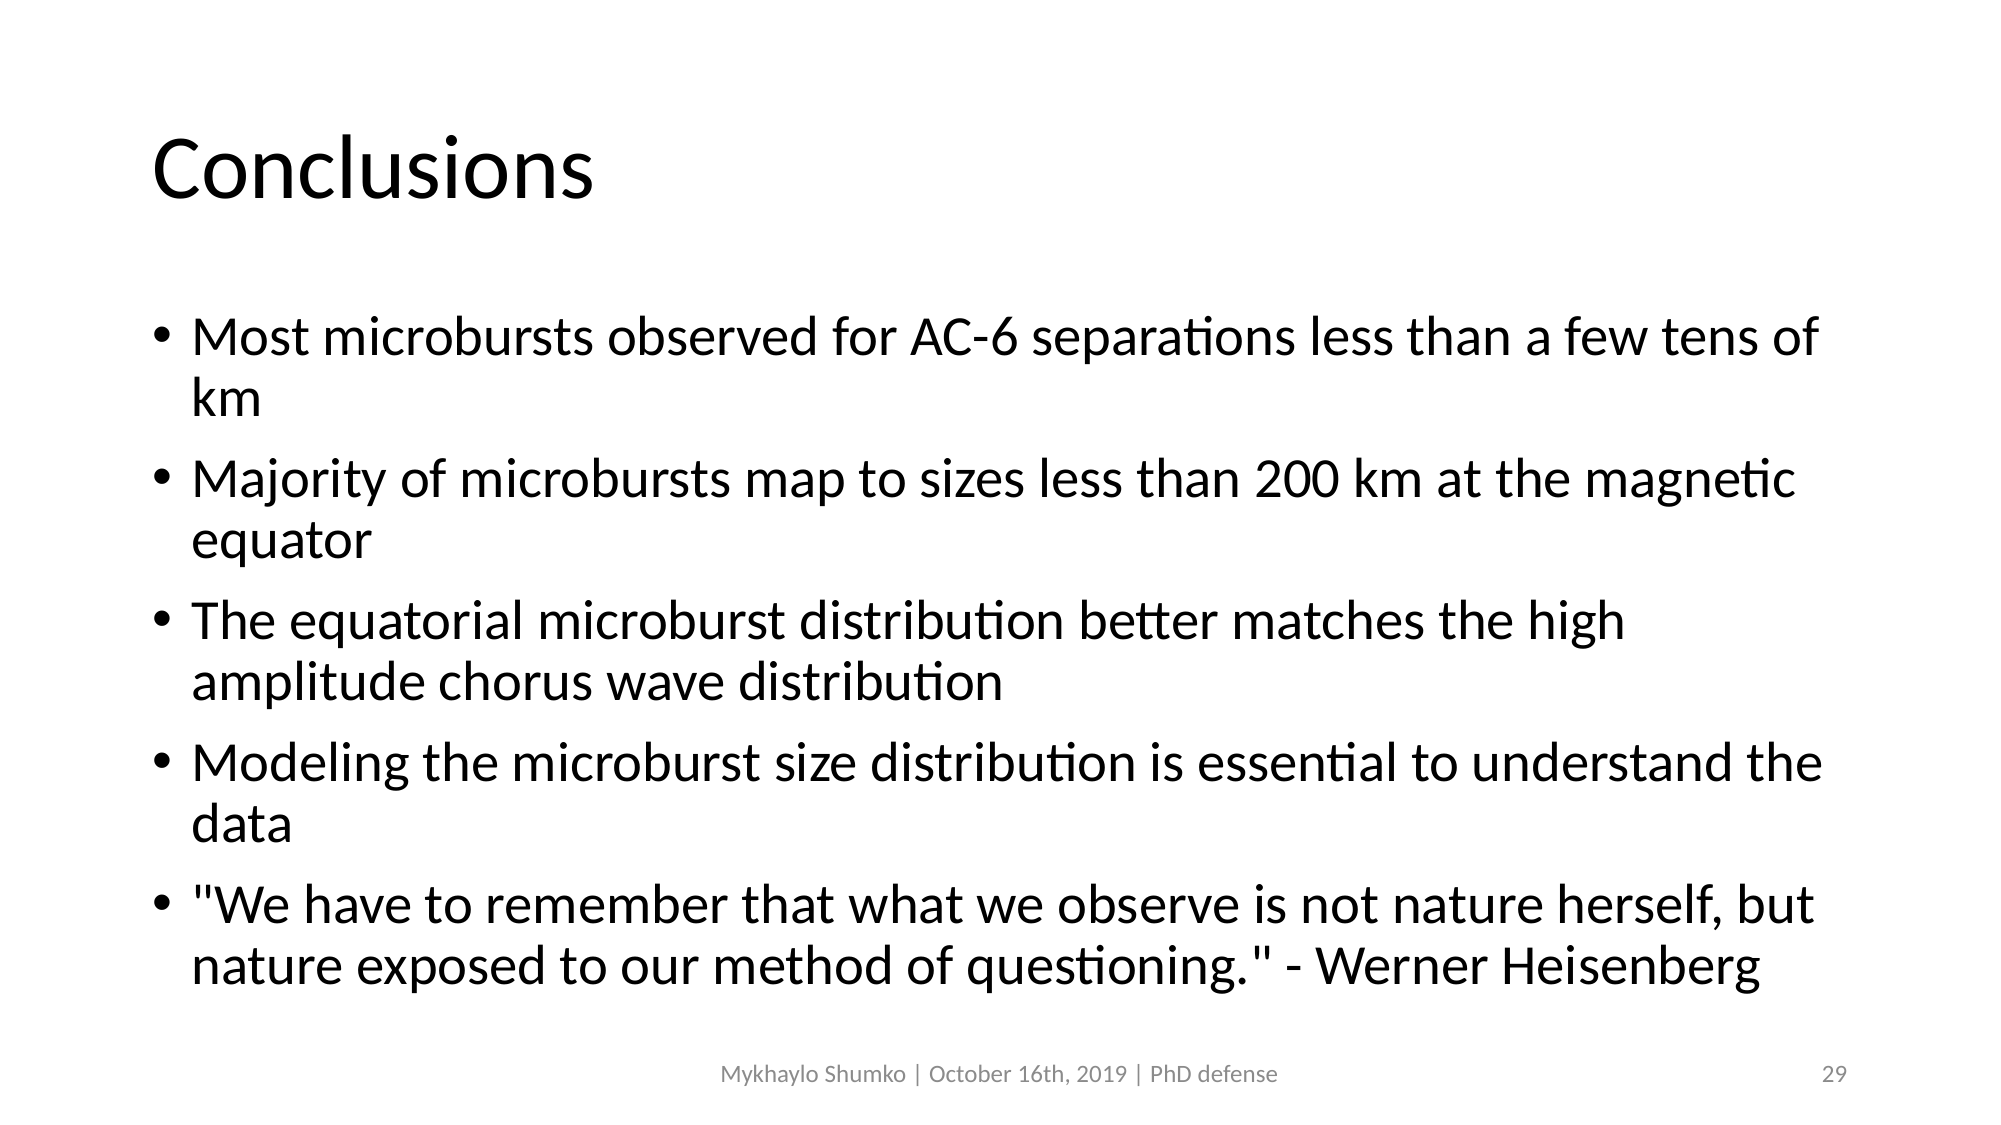

# Conclusions
Most microbursts observed for AC-6 separations less than a few tens of km
Majority of microbursts map to sizes less than 200 km at the magnetic equator
The equatorial microburst distribution better matches the high amplitude chorus wave distribution
Modeling the microburst size distribution is essential to understand the data
"We have to remember that what we observe is not nature herself, but nature exposed to our method of questioning." - Werner Heisenberg

Mykhaylo Shumko | October 16th, 2019 | PhD defense
29